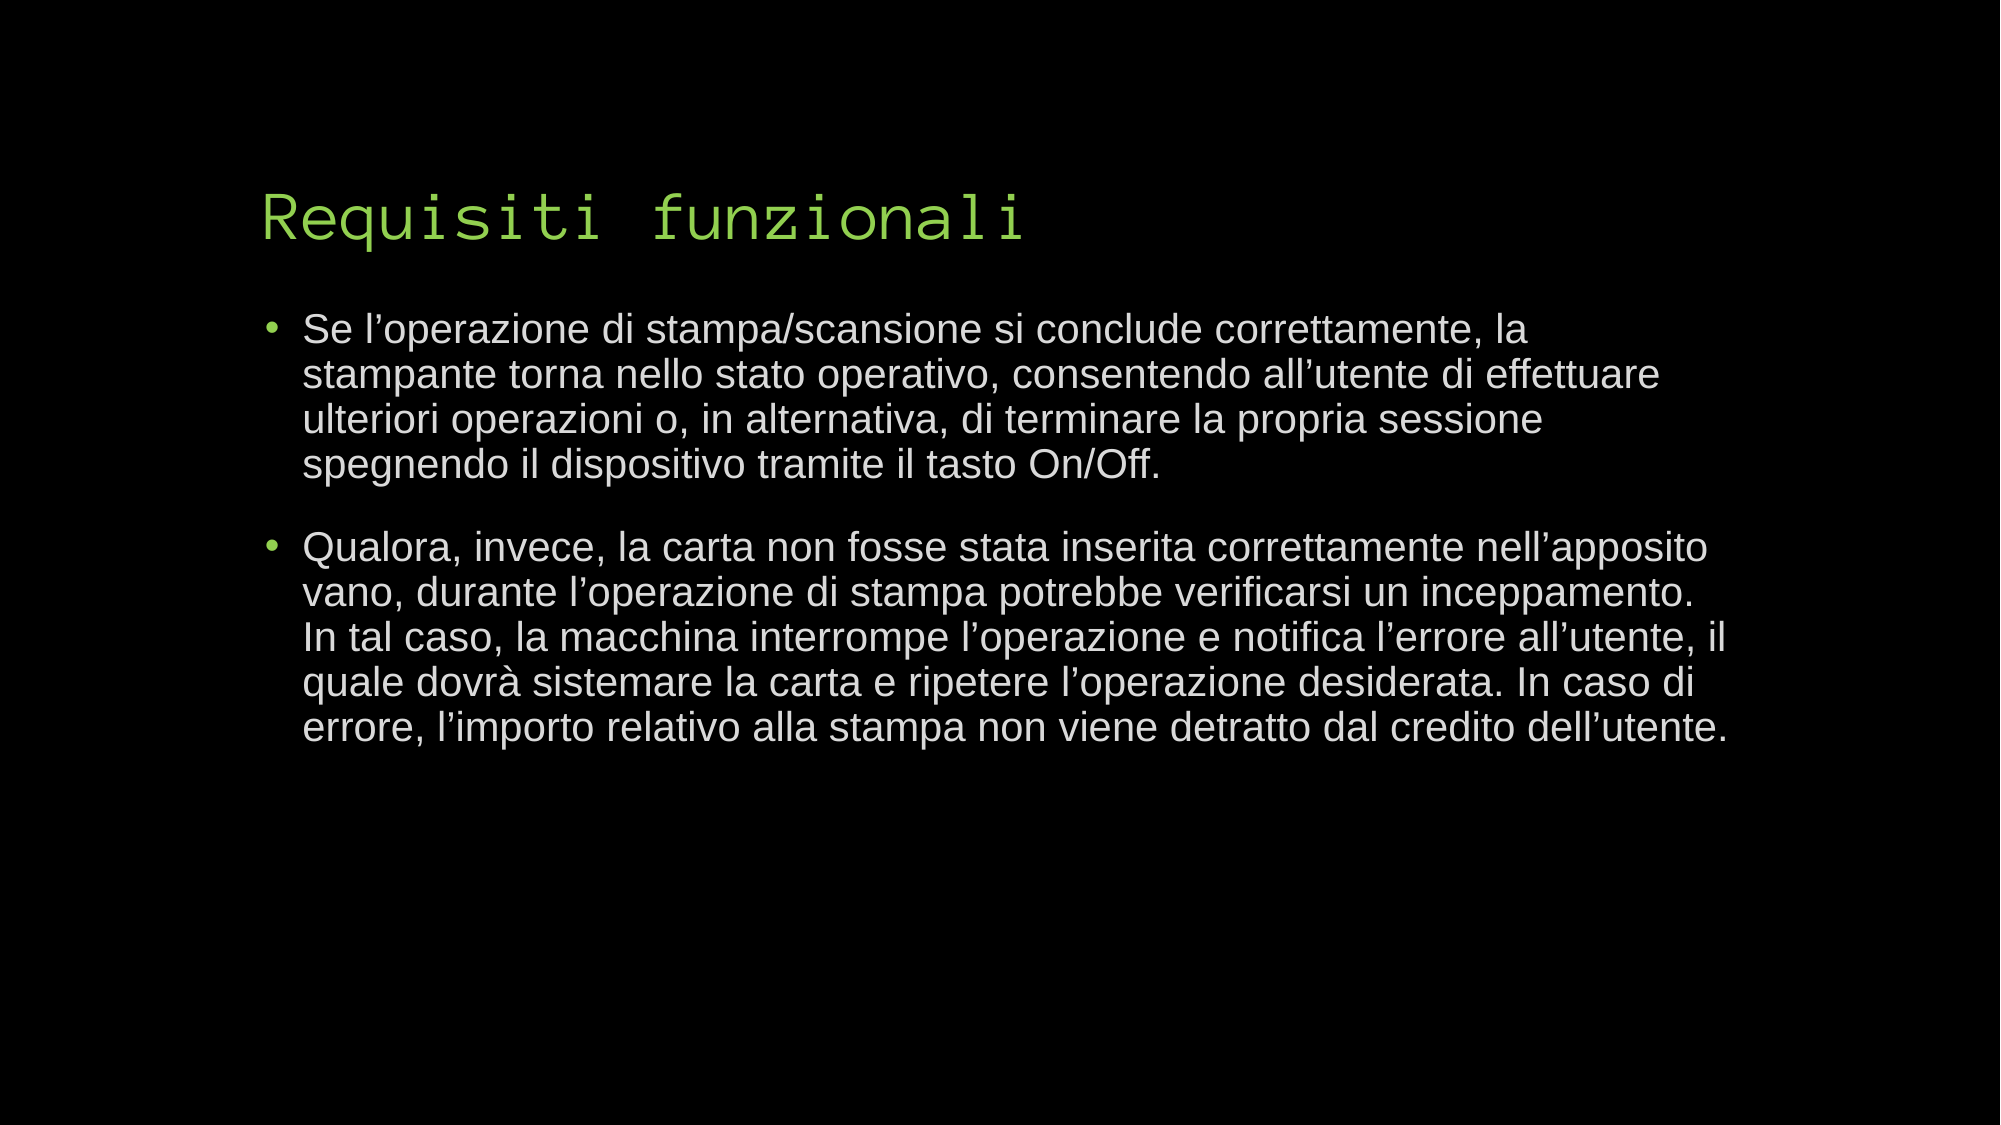

# Requisiti funzionali
Se l’operazione di stampa/scansione si conclude correttamente, la stampante torna nello stato operativo, consentendo all’utente di effettuare ulteriori operazioni o, in alternativa, di terminare la propria sessione spegnendo il dispositivo tramite il tasto On/Off.
Qualora, invece, la carta non fosse stata inserita correttamente nell’apposito vano, durante l’operazione di stampa potrebbe verificarsi un inceppamento. In tal caso, la macchina interrompe l’operazione e notifica l’errore all’utente, il quale dovrà sistemare la carta e ripetere l’operazione desiderata. In caso di errore, l’importo relativo alla stampa non viene detratto dal credito dell’utente.